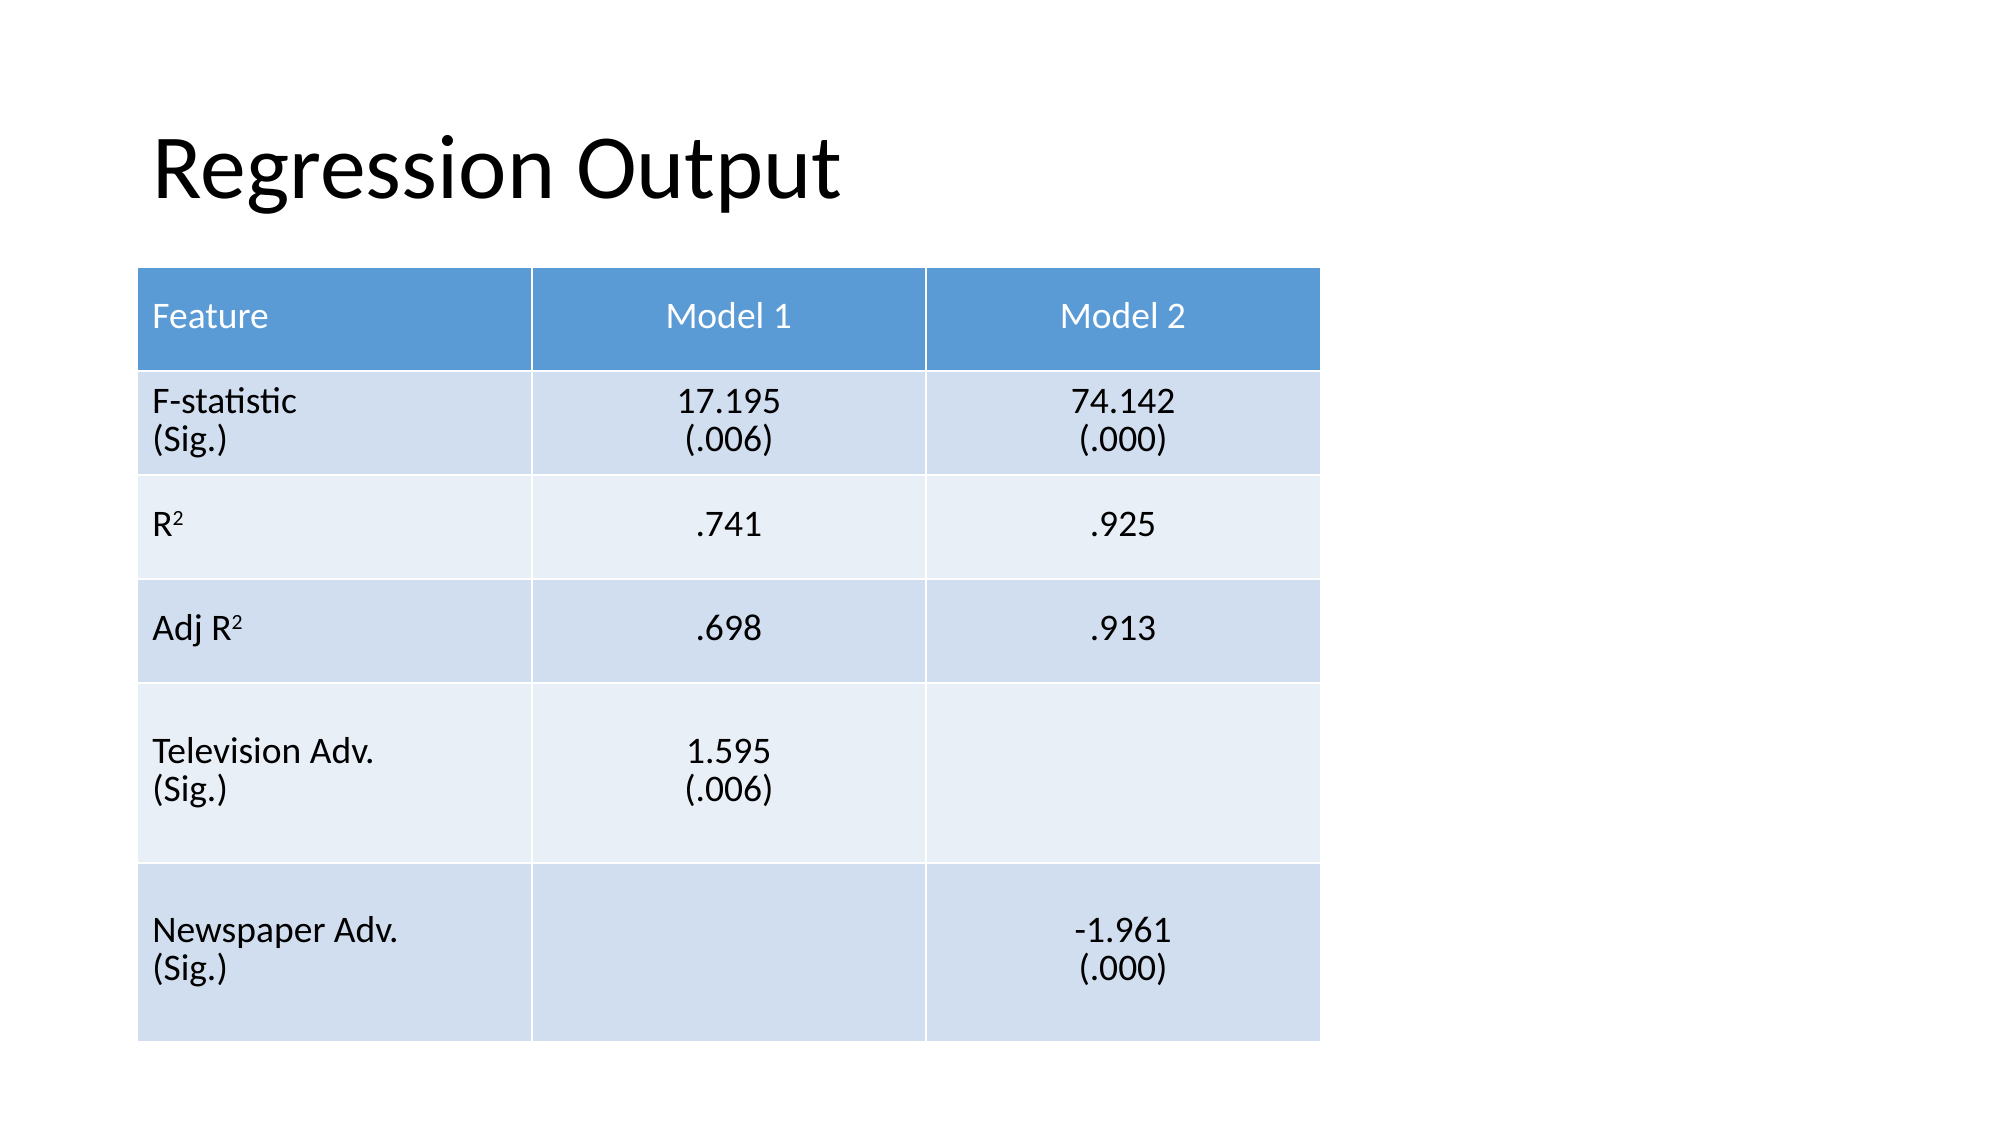

# Regression Output
| Feature | Model 1 | Model 2 | Model 3 |
| --- | --- | --- | --- |
| F-statistic (Sig.) | 17.195 (.006) | 74.142 (.000) | 36.562 (.001) |
| R2 | .741 | .925 | .936 |
| Adj R2 | .698 | .913 | .910 |
| Television Adv. (Sig.) | 1.595 (.006) |  | -.540 (.399) |
| Newspaper Adv. (Sig.) |  | -1.961 (.000) | -2.516 (.011) |